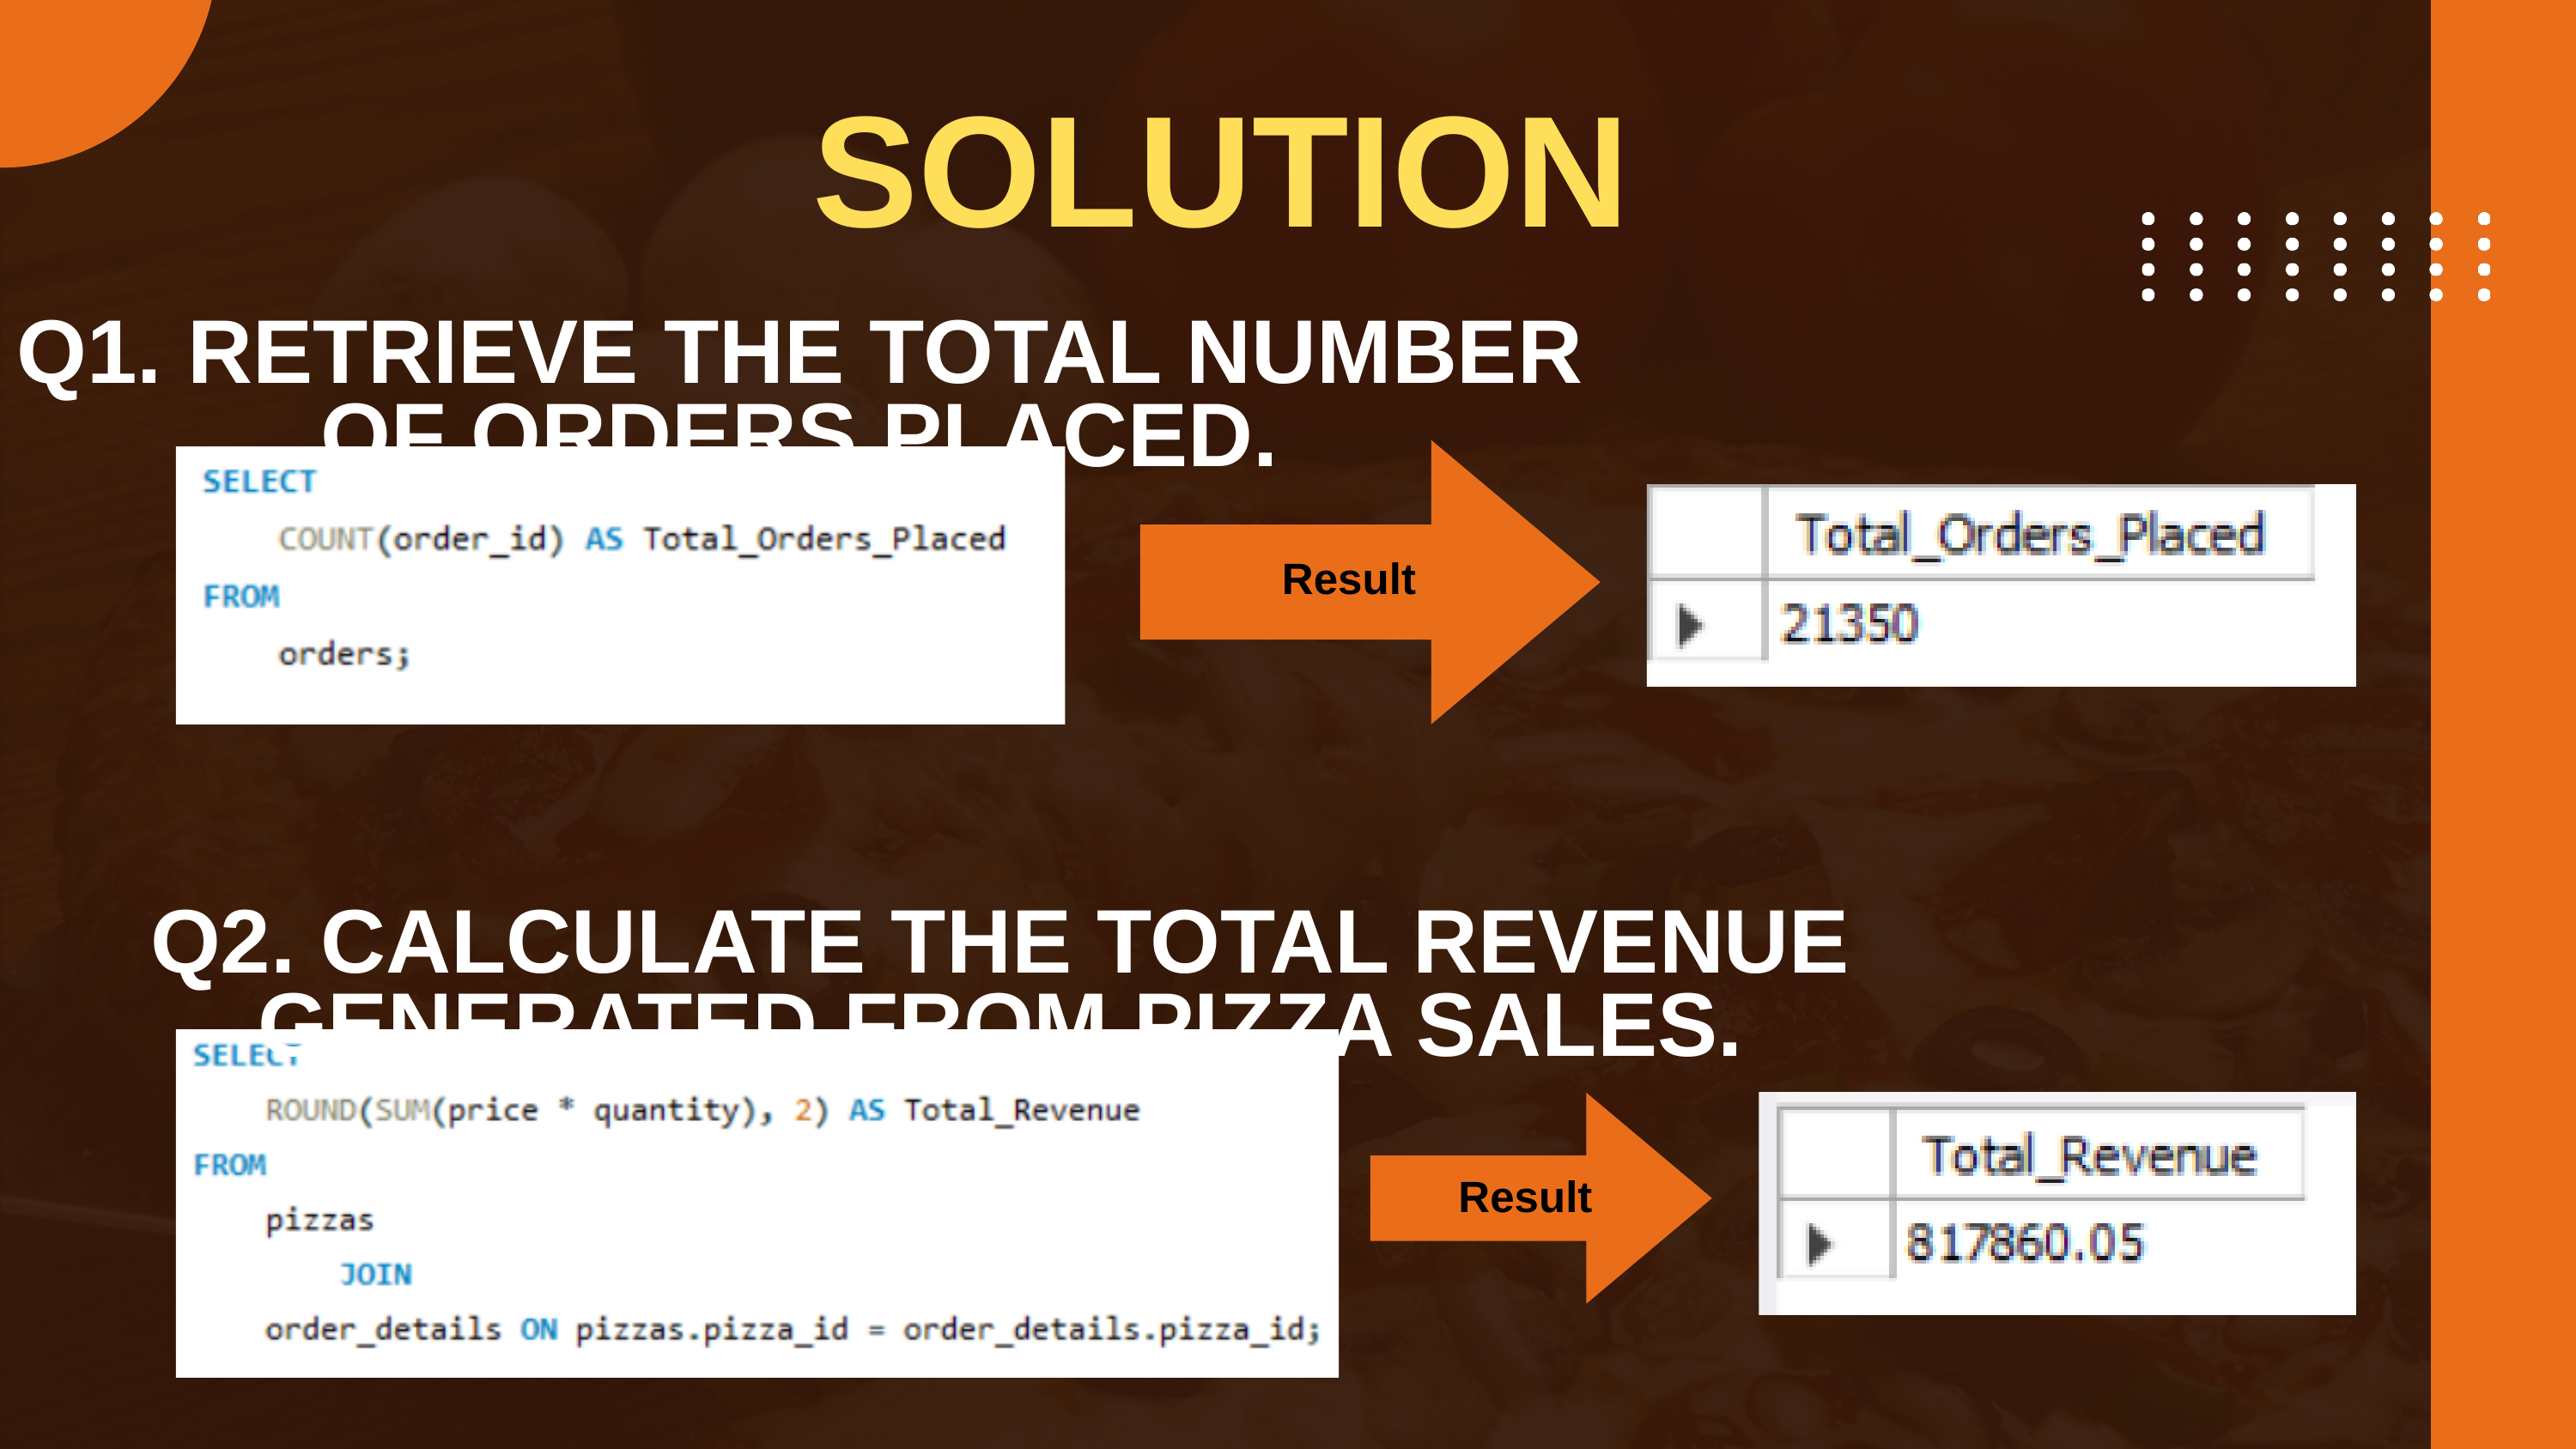

SOLUTION

Q1. RETRIEVE THE TOTAL NUMBER OF ORDERS PLACED.

Result

Q2. CALCULATE THE TOTAL REVENUE GENERATED FROM PIZZA SALES.

Result